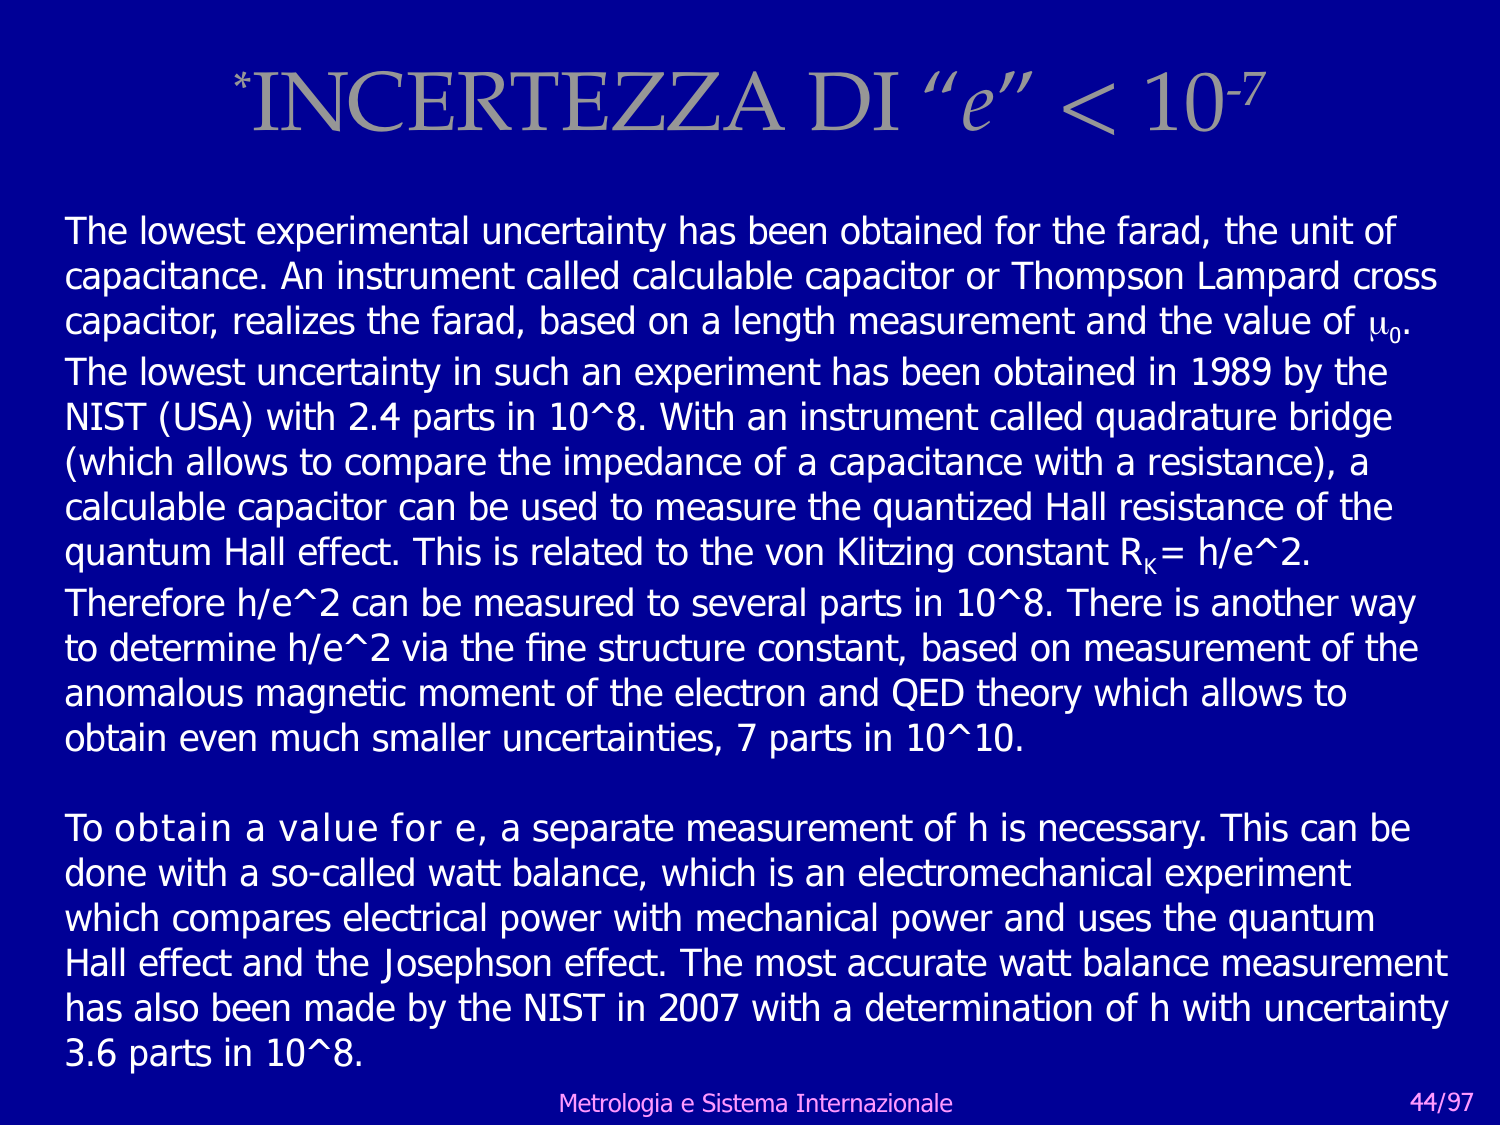

# *INCERTEZZA DI “e” < 10-7
The lowest experimental uncertainty has been obtained for the farad, the unit of capacitance. An instrument called calculable capacitor or Thompson Lampard cross capacitor, realizes the farad, based on a length measurement and the value of μ0. The lowest uncertainty in such an experiment has been obtained in 1989 by the NIST (USA) with 2.4 parts in 10^8. With an instrument called quadrature bridge (which allows to compare the impedance of a capacitance with a resistance), a calculable capacitor can be used to measure the quantized Hall resistance of the quantum Hall effect. This is related to the von Klitzing constant RK= h/e^2. Therefore h/e^2 can be measured to several parts in 10^8. There is another way to determine h/e^2 via the fine structure constant, based on measurement of the anomalous magnetic moment of the electron and QED theory which allows to obtain even much smaller uncertainties, 7 parts in 10^10.
To obtain a value for e, a separate measurement of h is necessary. This can be done with a so-called watt balance, which is an electromechanical experiment which compares electrical power with mechanical power and uses the quantum
Hall effect and the Josephson effect. The most accurate watt balance measurement has also been made by the NIST in 2007 with a determination of h with uncertainty 3.6 parts in 10^8.
Metrologia e Sistema Internazionale